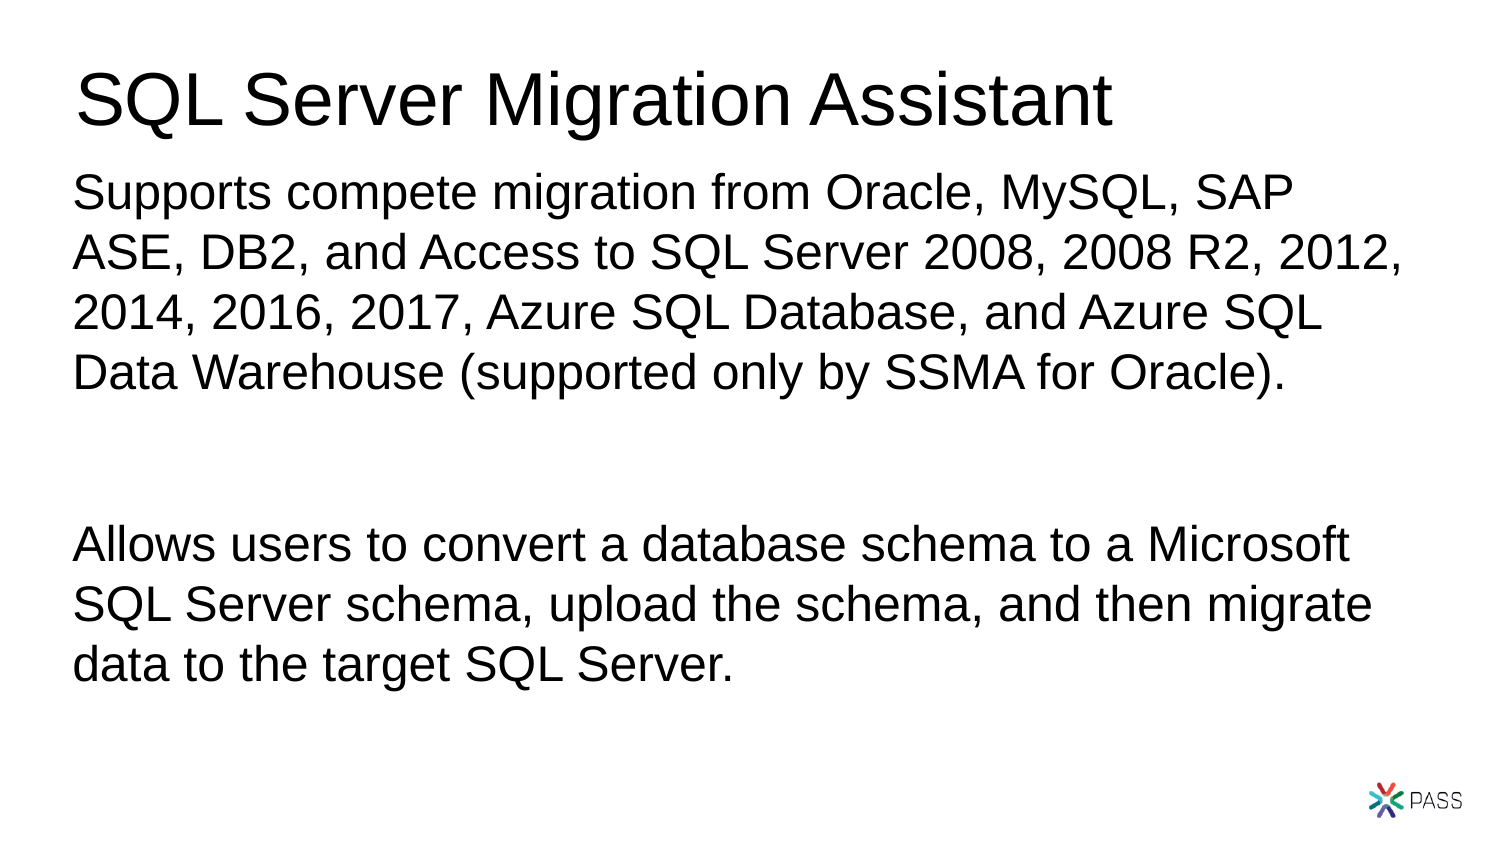

SQL Server Migration Assistant
# Supports compete migration from Oracle, MySQL, SAP ASE, DB2, and Access to SQL Server 2008, 2008 R2, 2012, 2014, 2016, 2017, Azure SQL Database, and Azure SQL Data Warehouse (supported only by SSMA for Oracle).
Allows users to convert a database schema to a Microsoft SQL Server schema, upload the schema, and then migrate data to the target SQL Server.